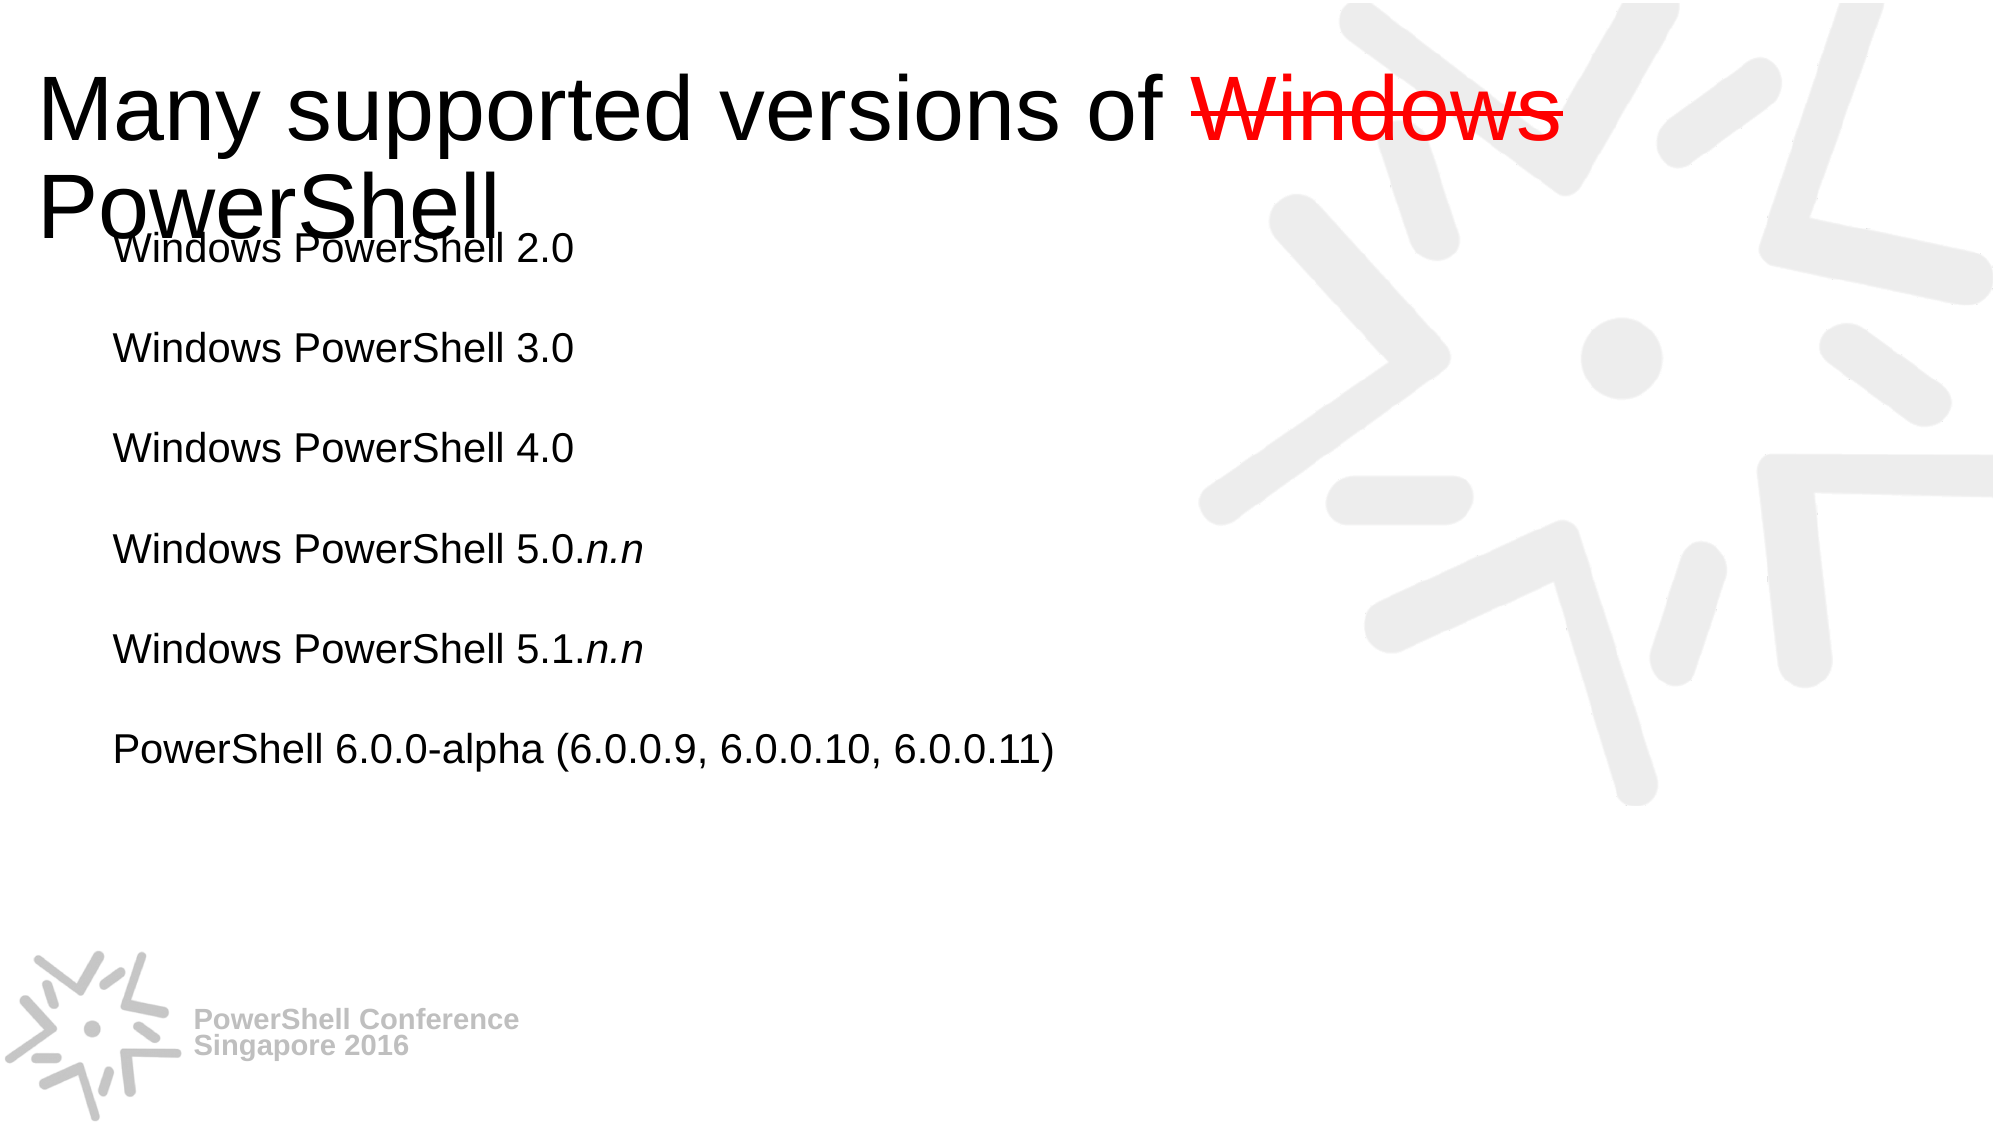

# Many supported versions of Windows PowerShell
Windows PowerShell 2.0

Windows PowerShell 3.0

Windows PowerShell 4.0

Windows PowerShell 5.0.n.n

Windows PowerShell 5.1.n.n

PowerShell 6.0.0-alpha (6.0.0.9, 6.0.0.10, 6.0.0.11)